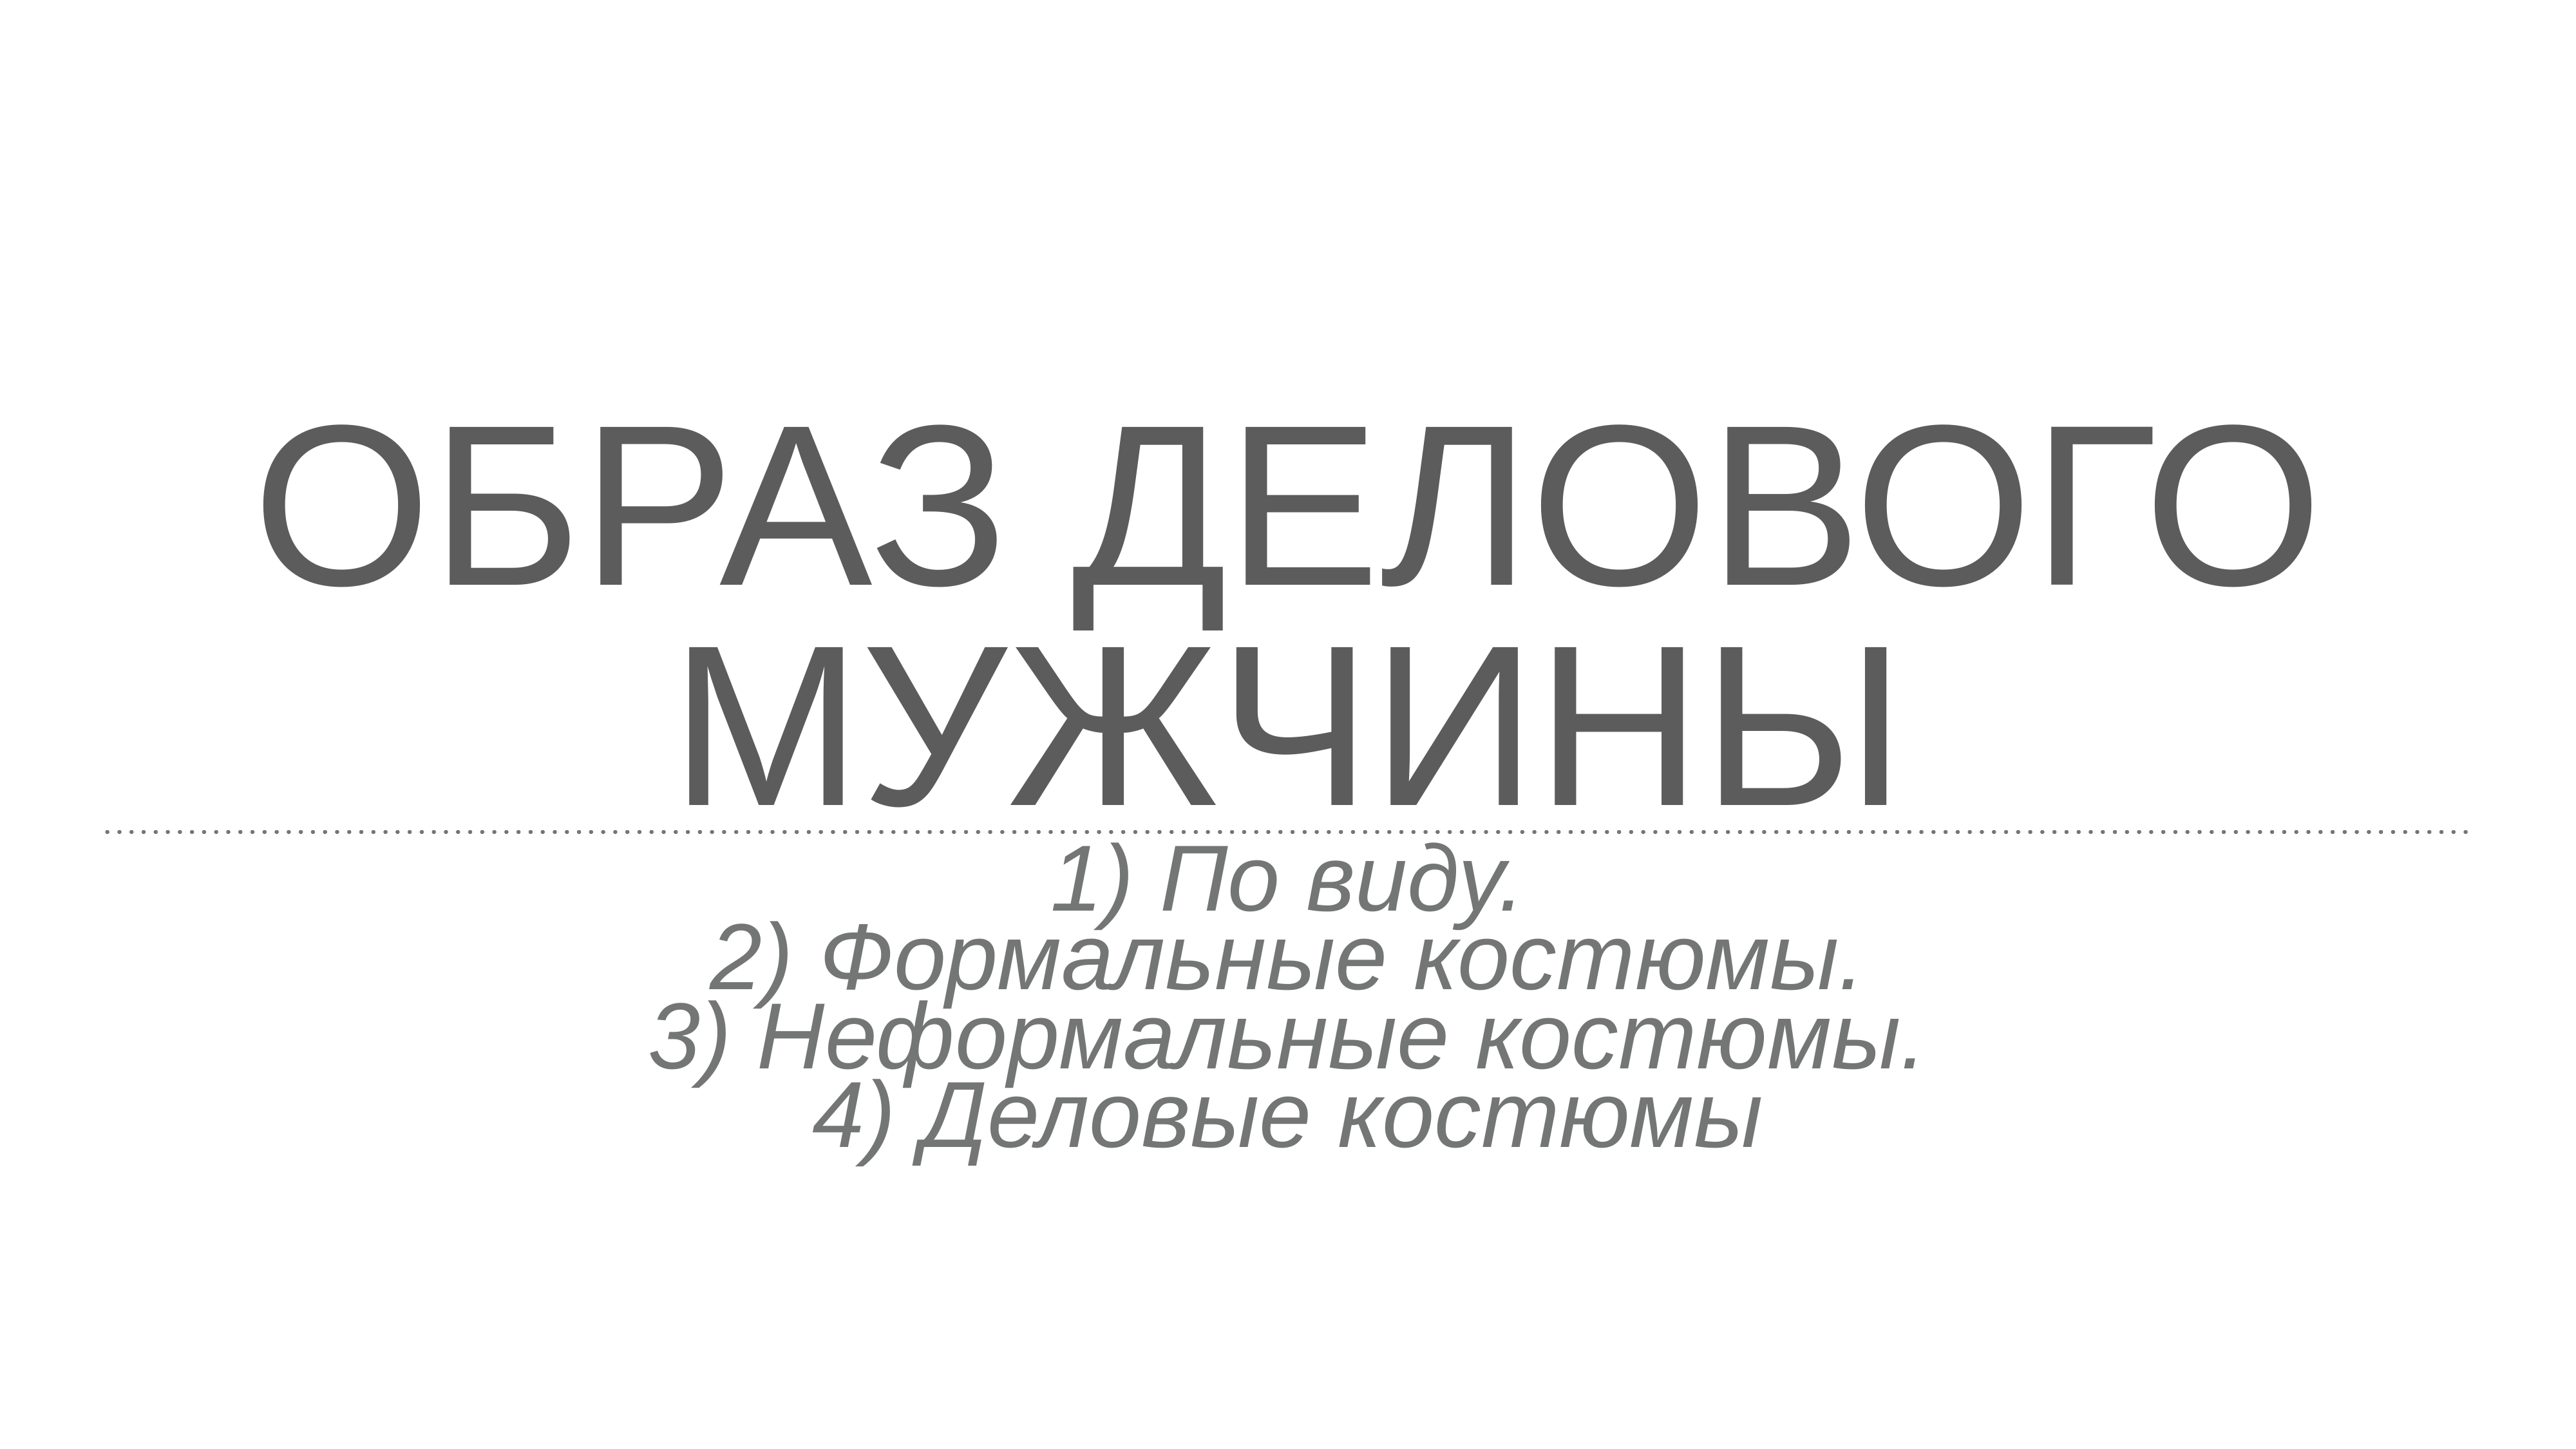

# Образ делового мужчины

1) По виду.
2) Формальные костюмы.
3) Неформальные костюмы.
4) Деловые костюмы